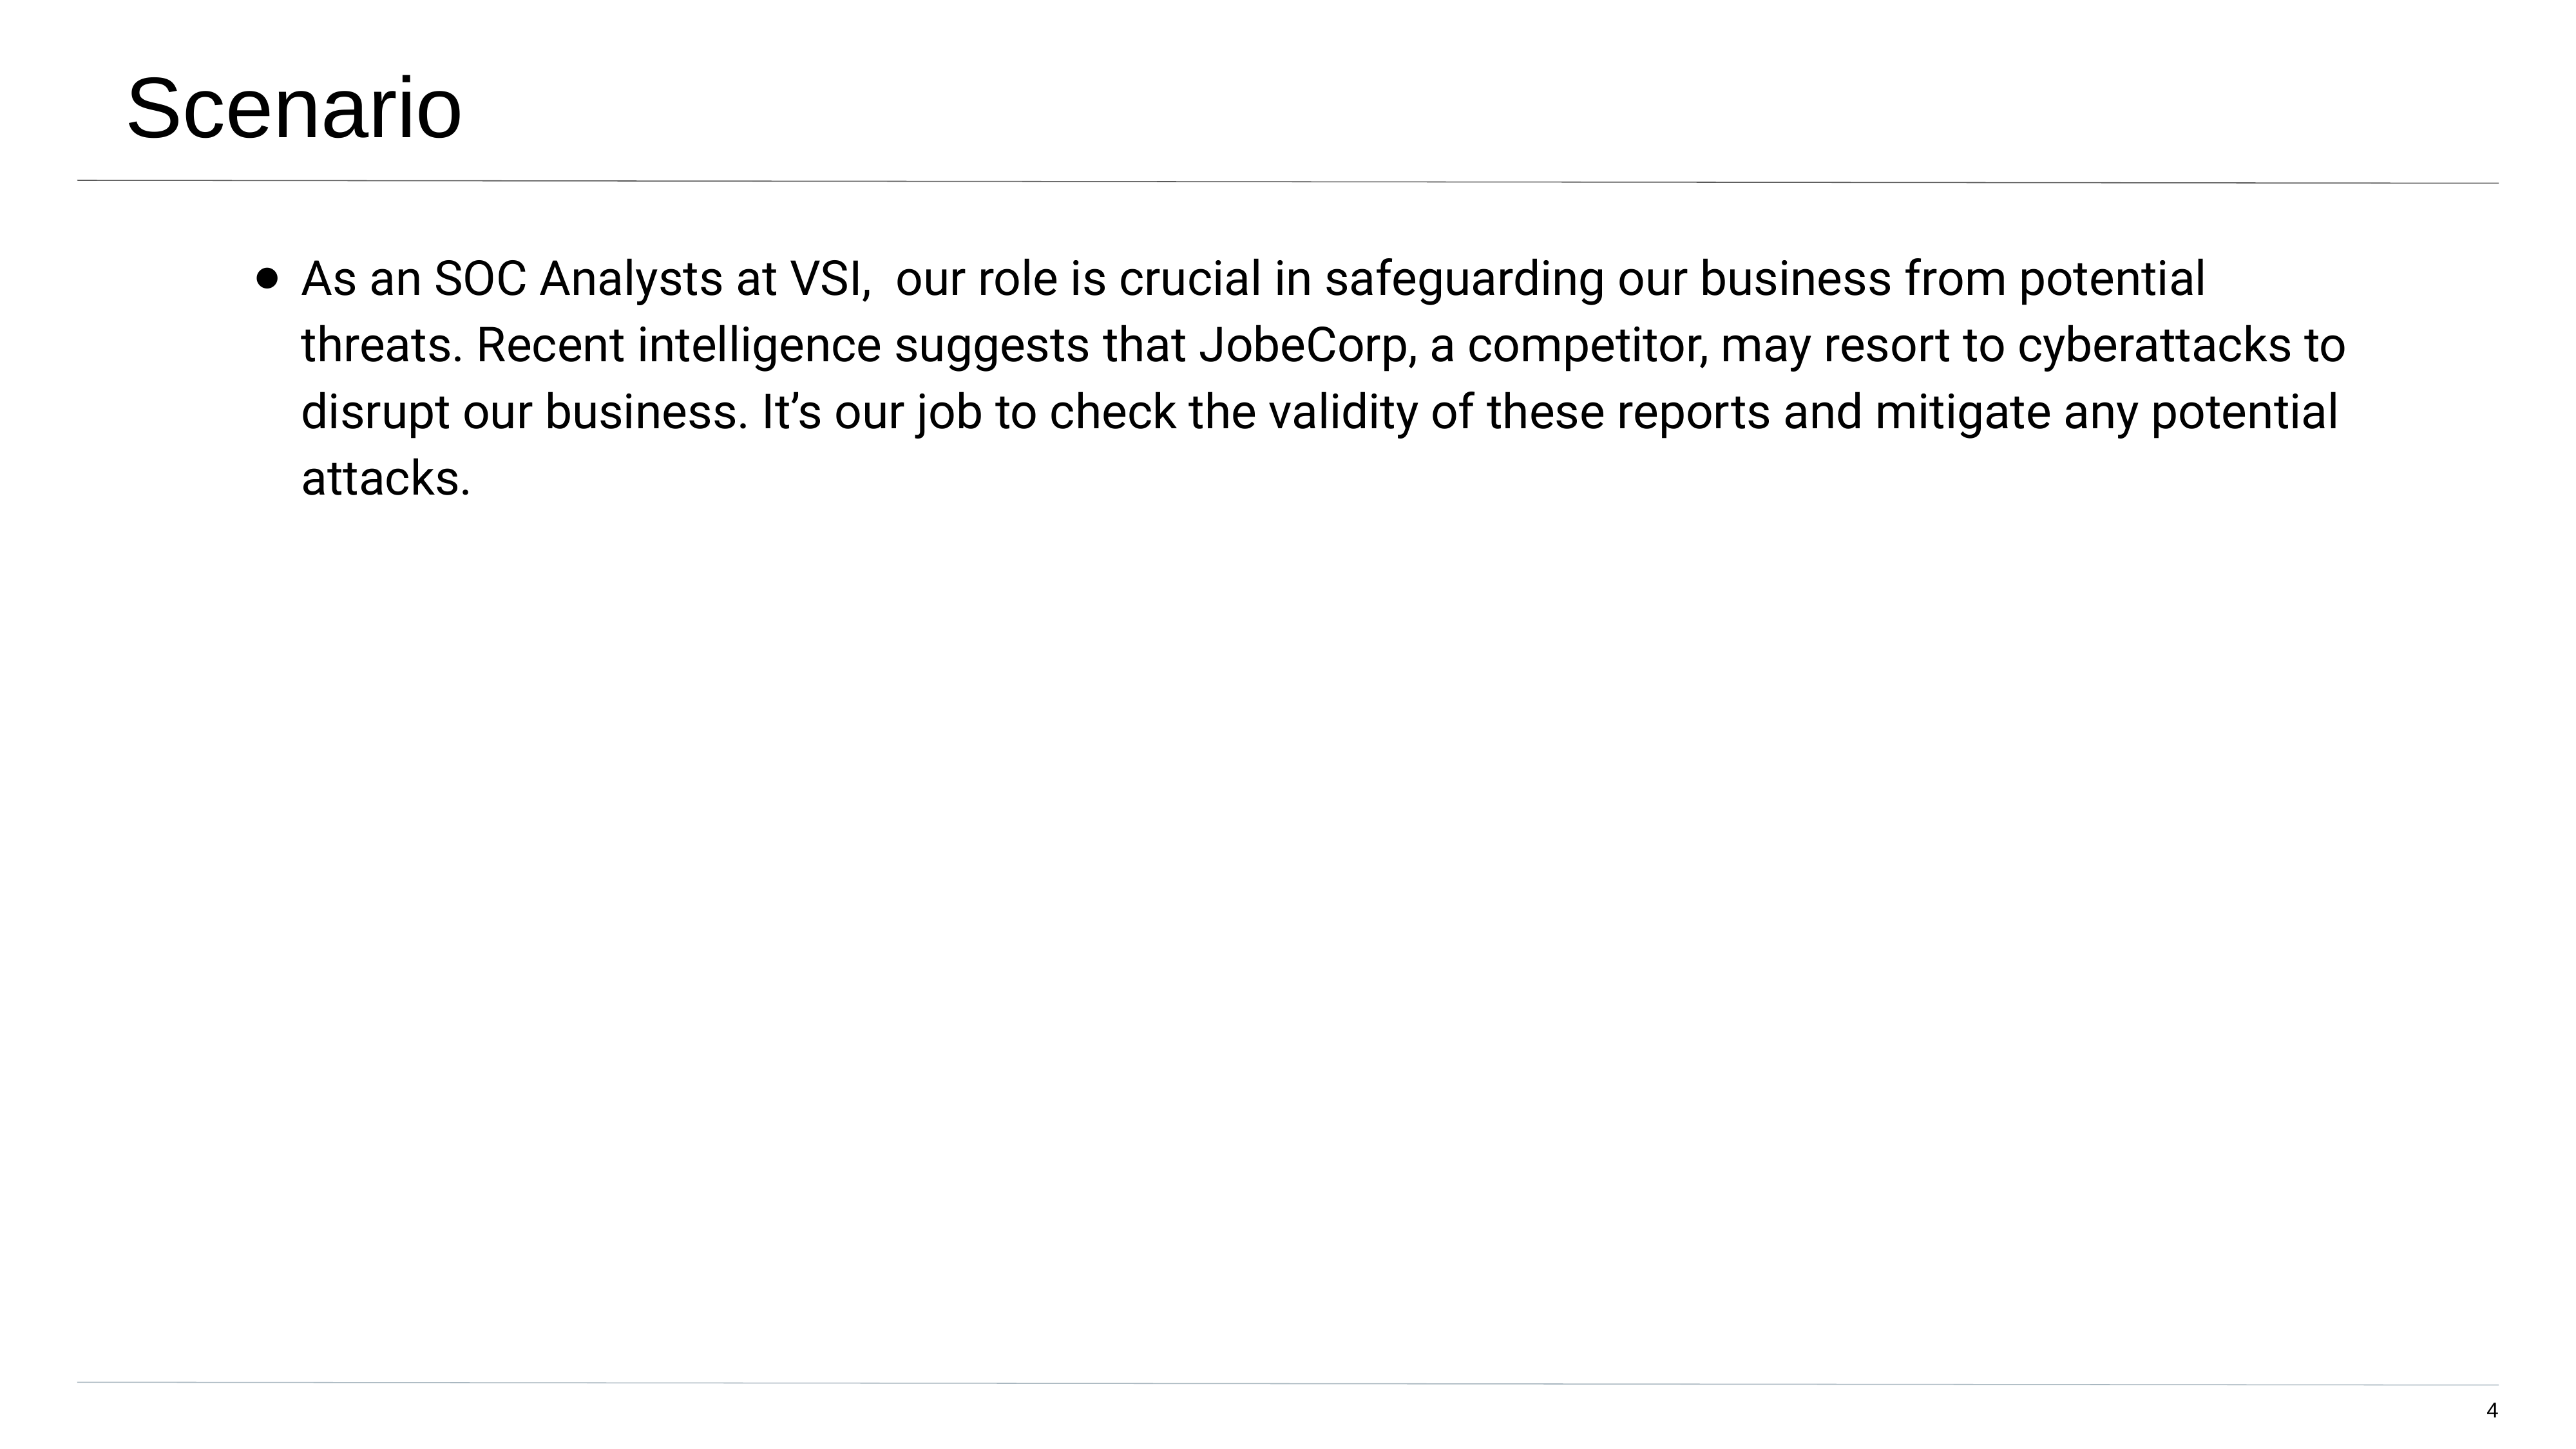

# Scenario
As an SOC Analysts at VSI,  our role is crucial in safeguarding our business from potential threats. Recent intelligence suggests that JobeCorp, a competitor, may resort to cyberattacks to disrupt our business. It’s our job to check the validity of these reports and mitigate any potential attacks.
4